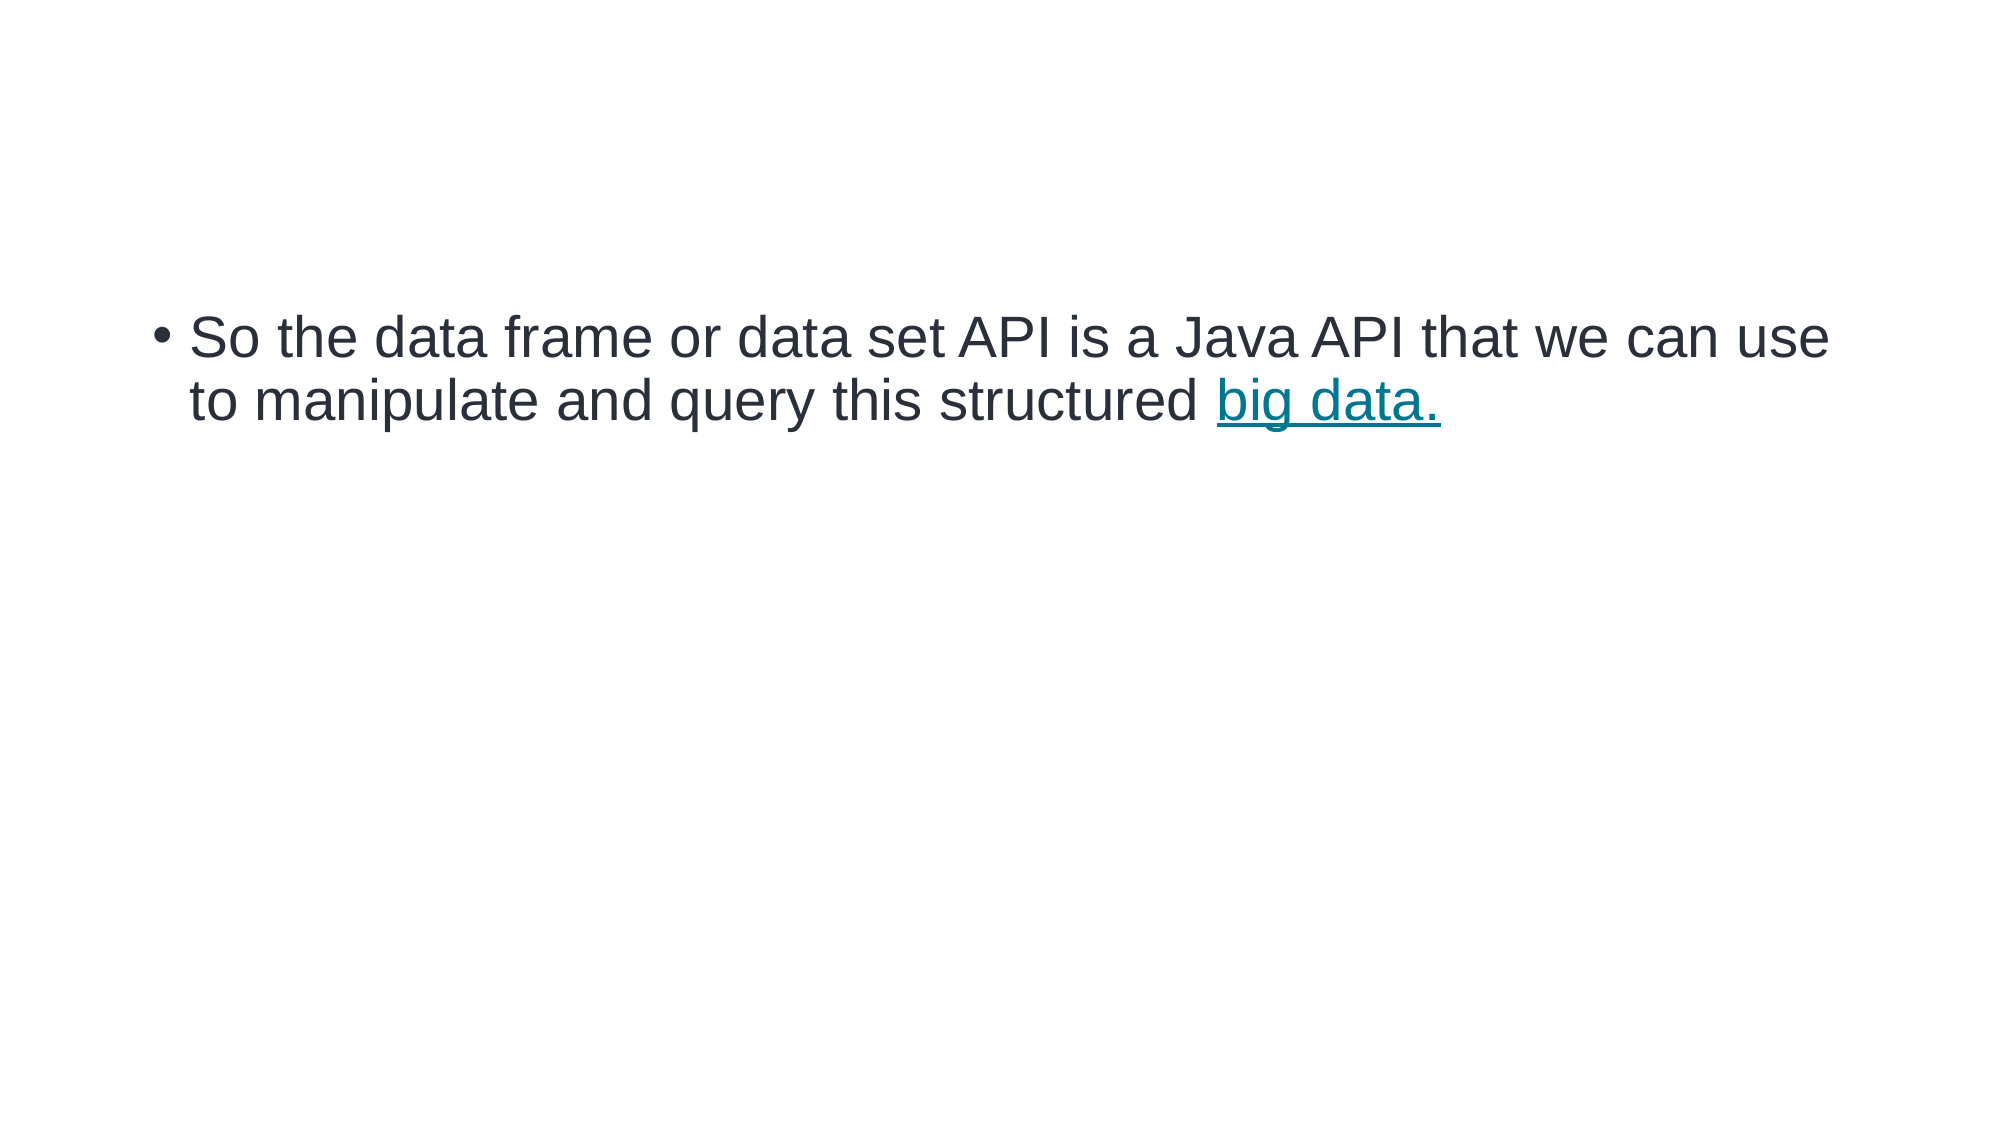

So the data frame or data set API is a Java API that we can use to manipulate and query this structured big data.